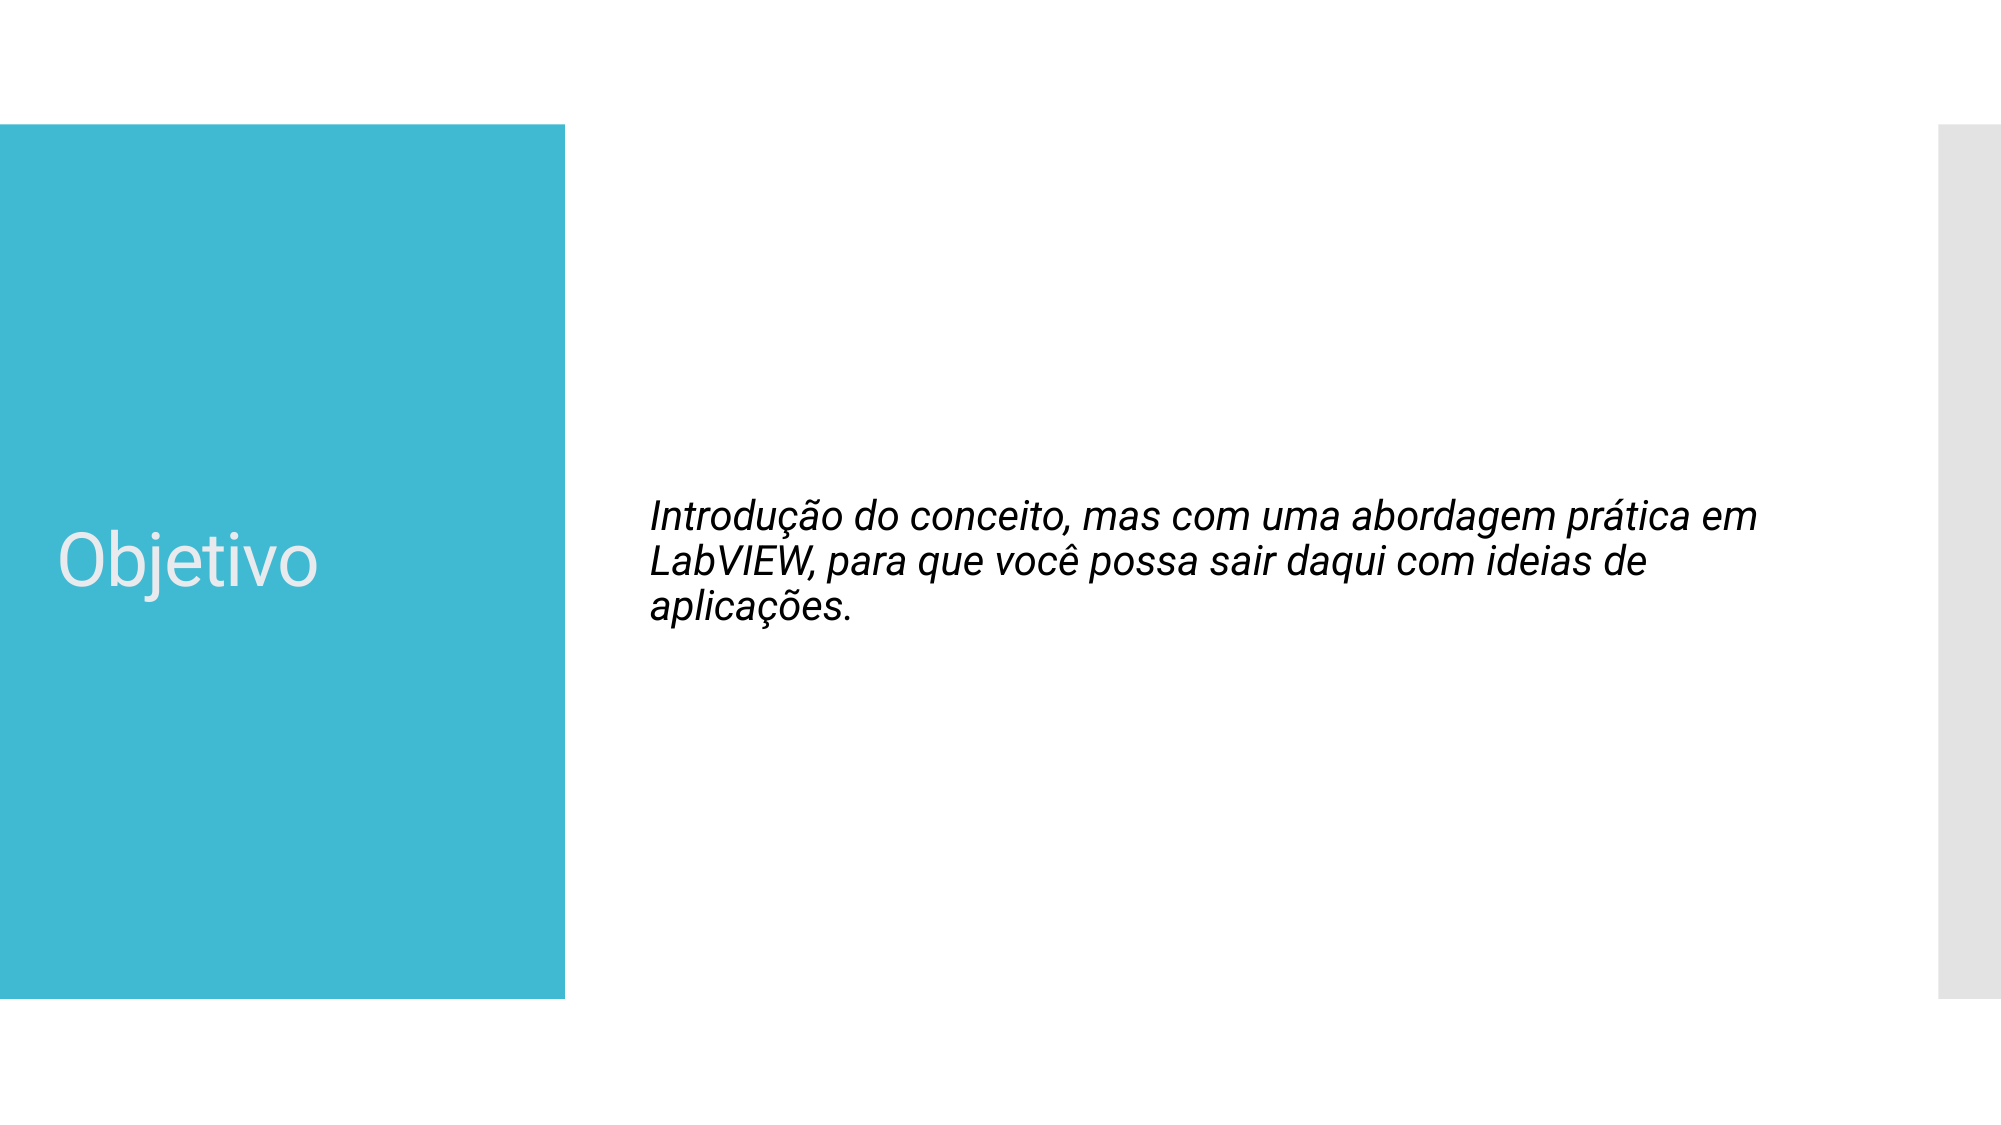

Introdução do conceito, mas com uma abordagem prática em LabVIEW, para que você possa sair daqui com ideias de aplicações.
# Objetivo